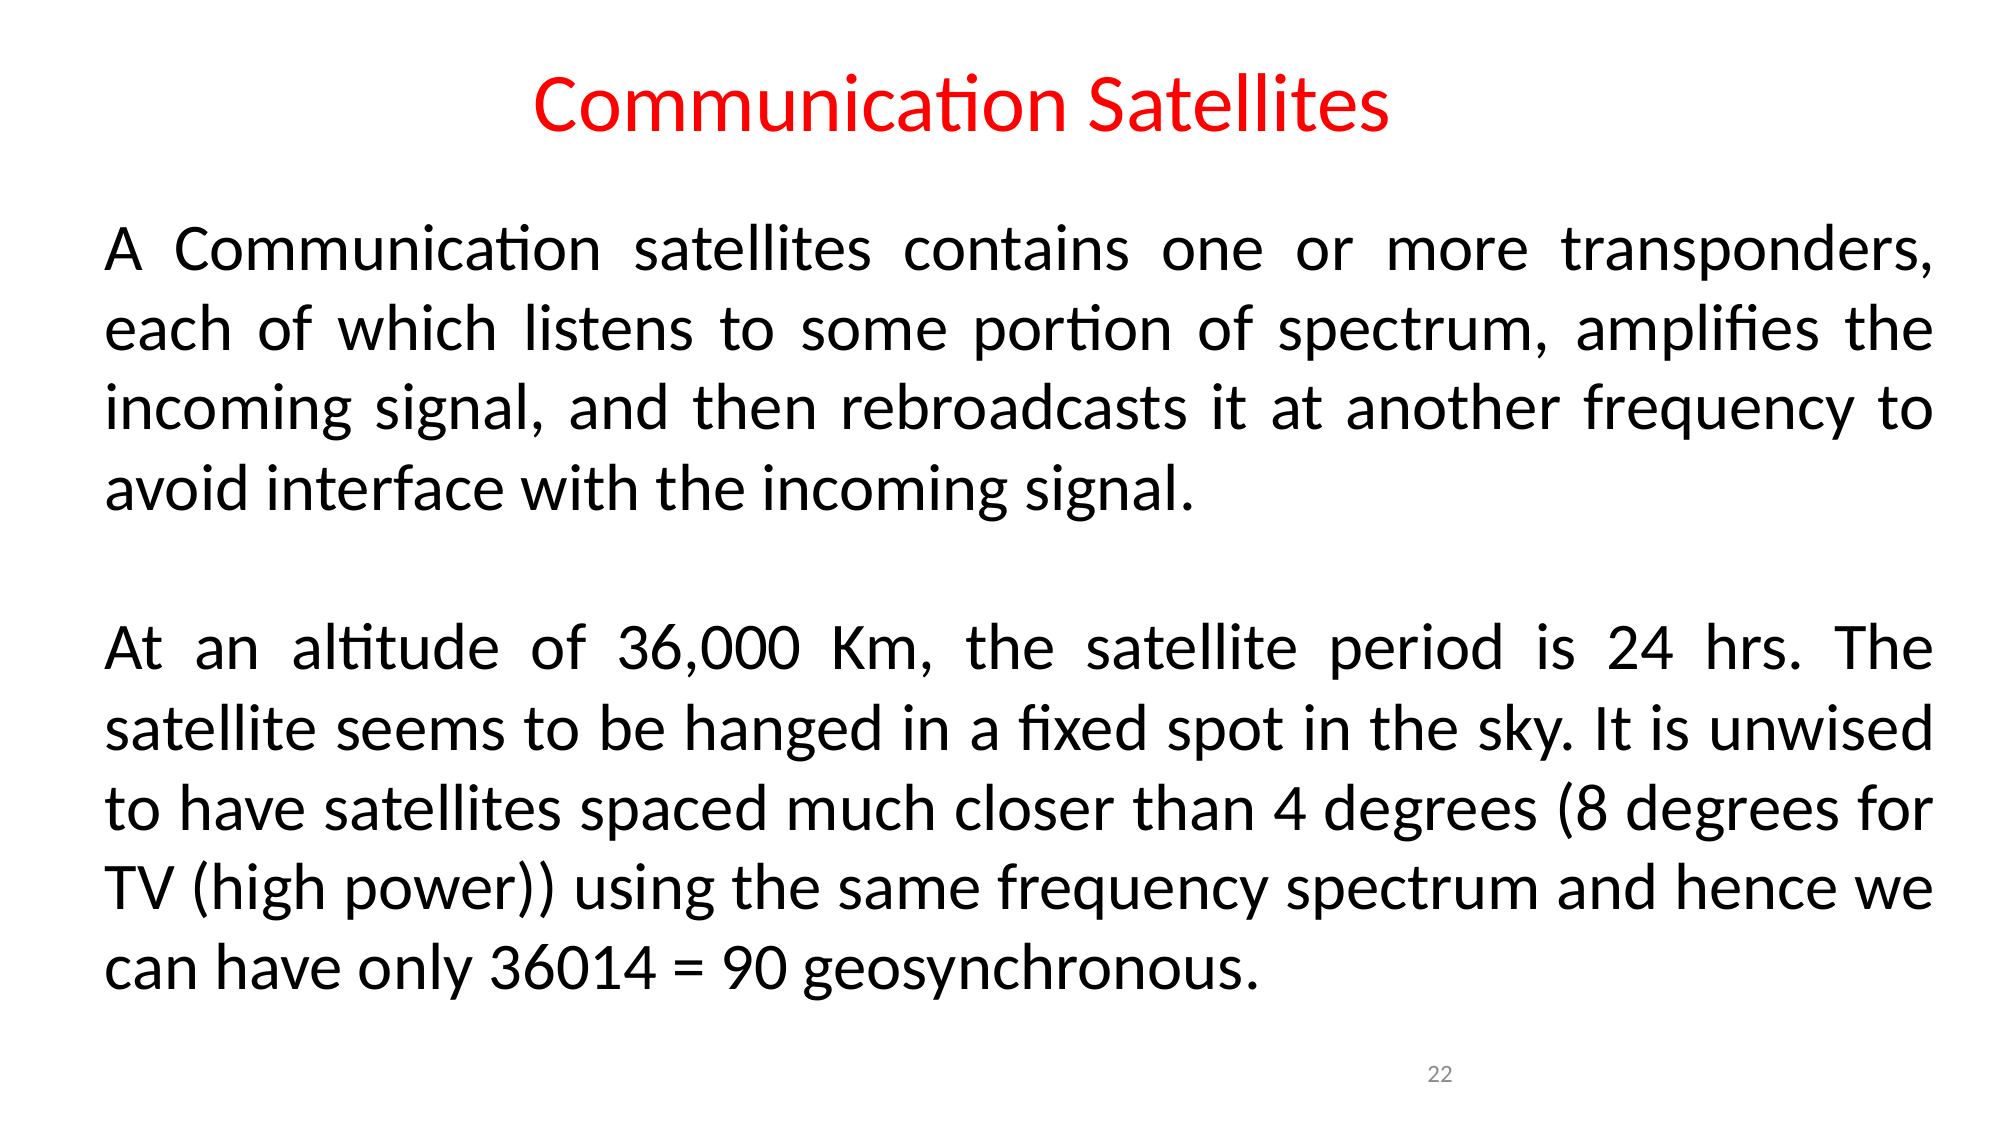

Communication Satellites
A Communication satellites contains one or more transponders, each of which listens to some portion of spectrum, amplifies the incoming signal, and then rebroadcasts it at another frequency to avoid interface with the incoming signal.

At an altitude of 36,000 Km, the satellite period is 24 hrs. The satellite seems to be hanged in a fixed spot in the sky. It is unwised to have satellites spaced much closer than 4 degrees (8 degrees for TV (high power)) using the same frequency spectrum and hence we can have only 36014 = 90 geosynchronous.
22